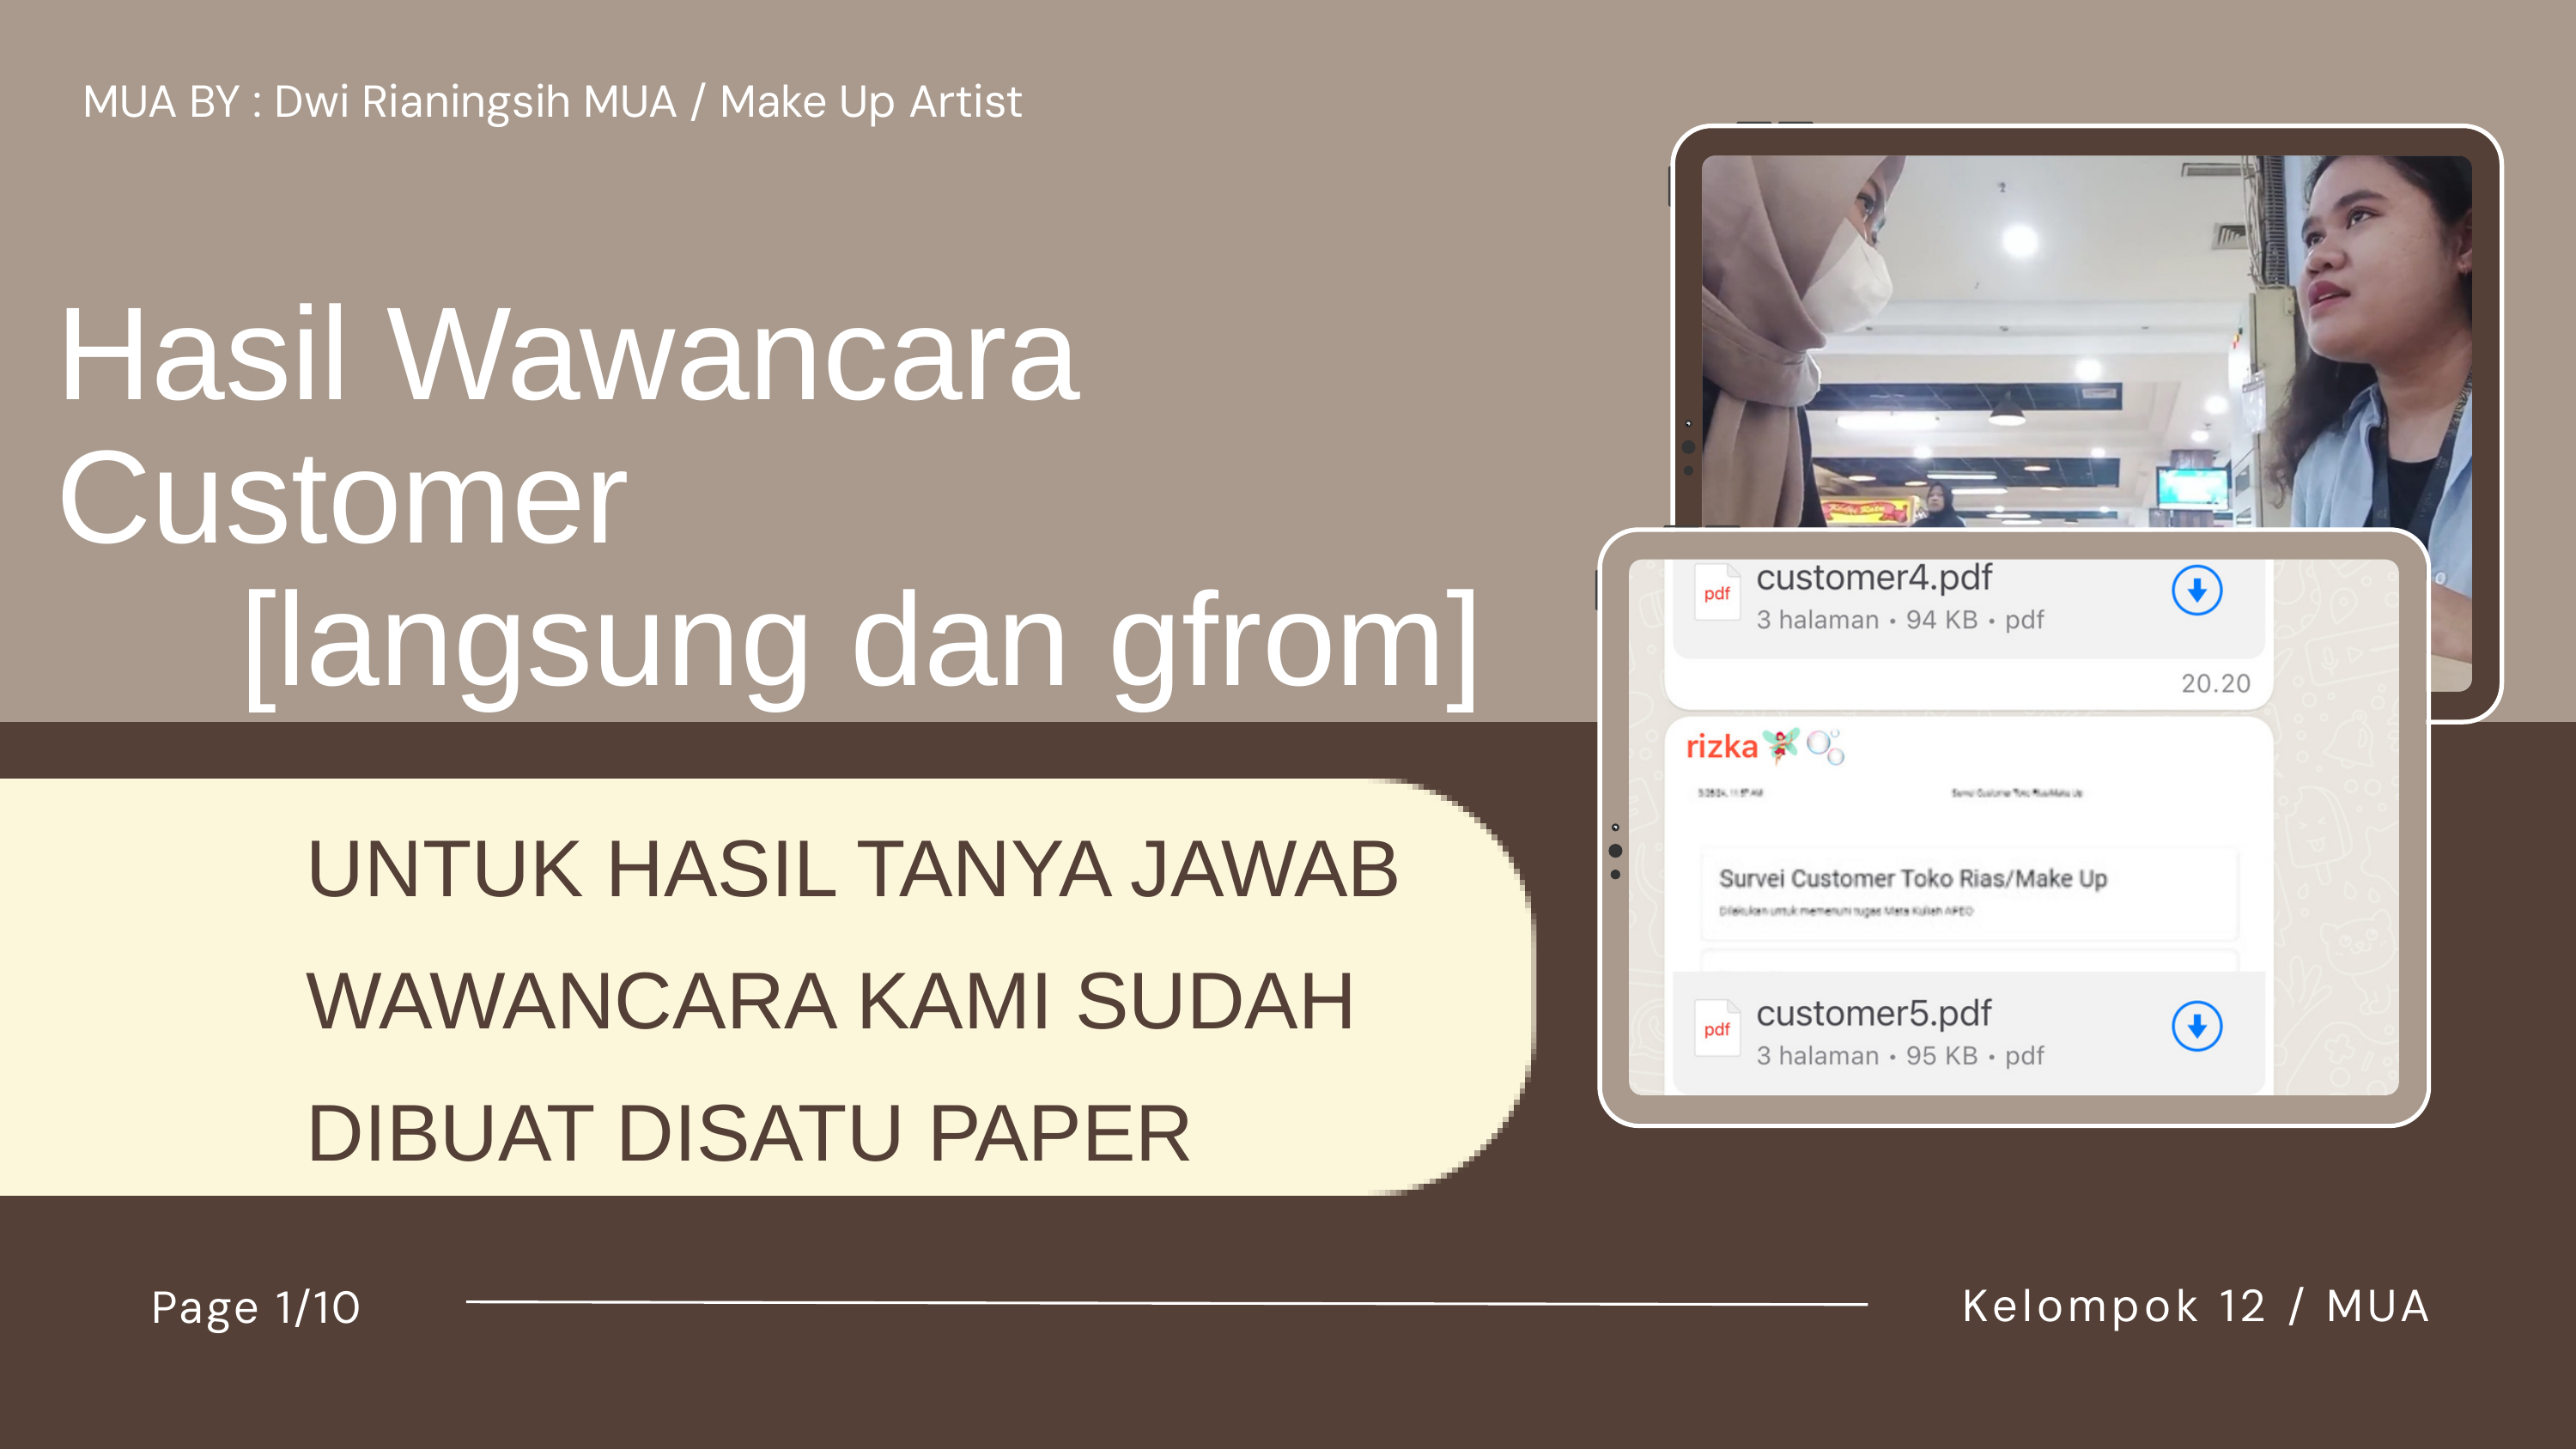

MUA BY : Dwi Rianingsih MUA / Make Up Artist
Hasil Wawancara Customer
[langsung dan gfrom]

UNTUK HASIL TANYA JAWAB WAWANCARA KAMI SUDAH DIBUAT DISATU PAPER
Kelompok 12 / MUA
Page 1/10